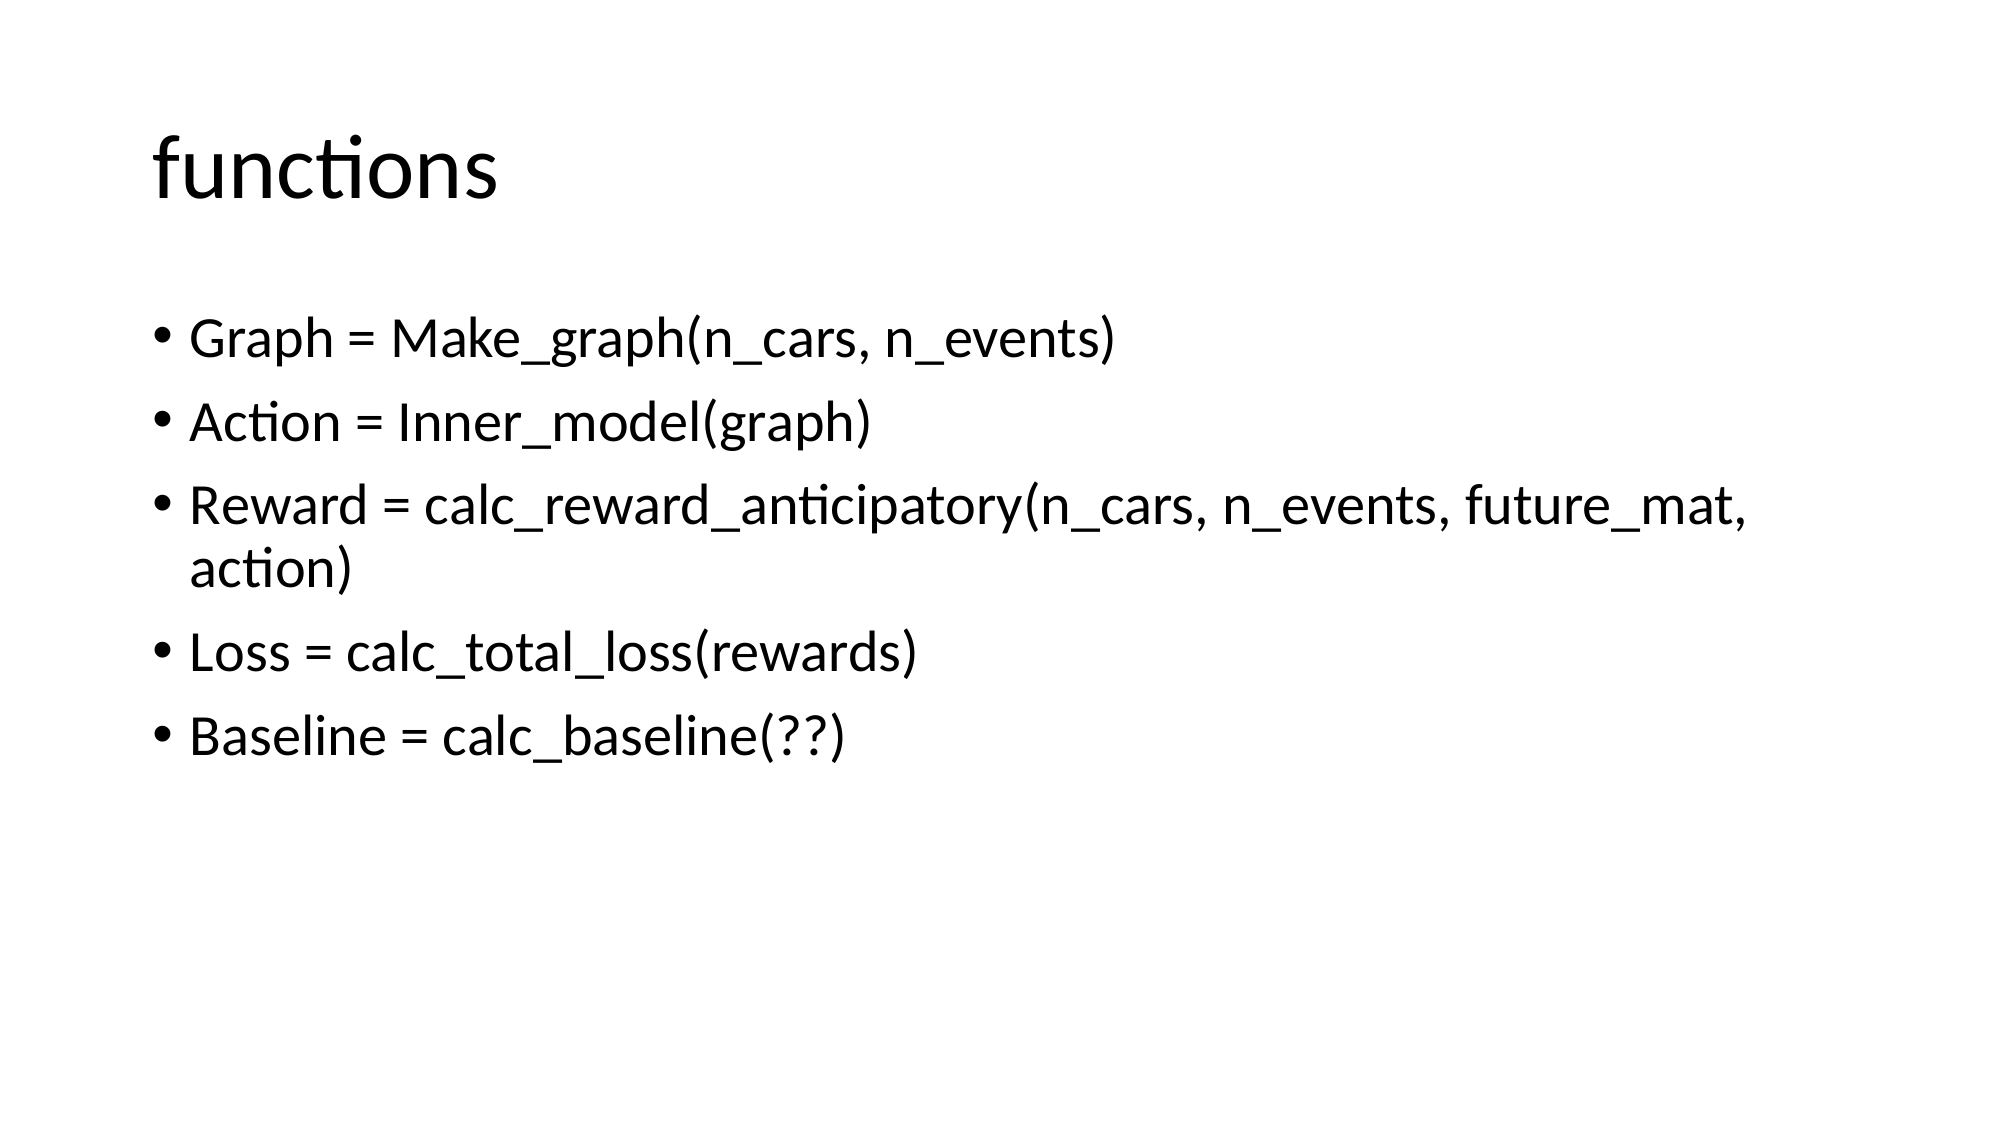

# functions
Graph = Make_graph(n_cars, n_events)
Action = Inner_model(graph)
Reward = calc_reward_anticipatory(n_cars, n_events, future_mat, action)
Loss = calc_total_loss(rewards)
Baseline = calc_baseline(??)